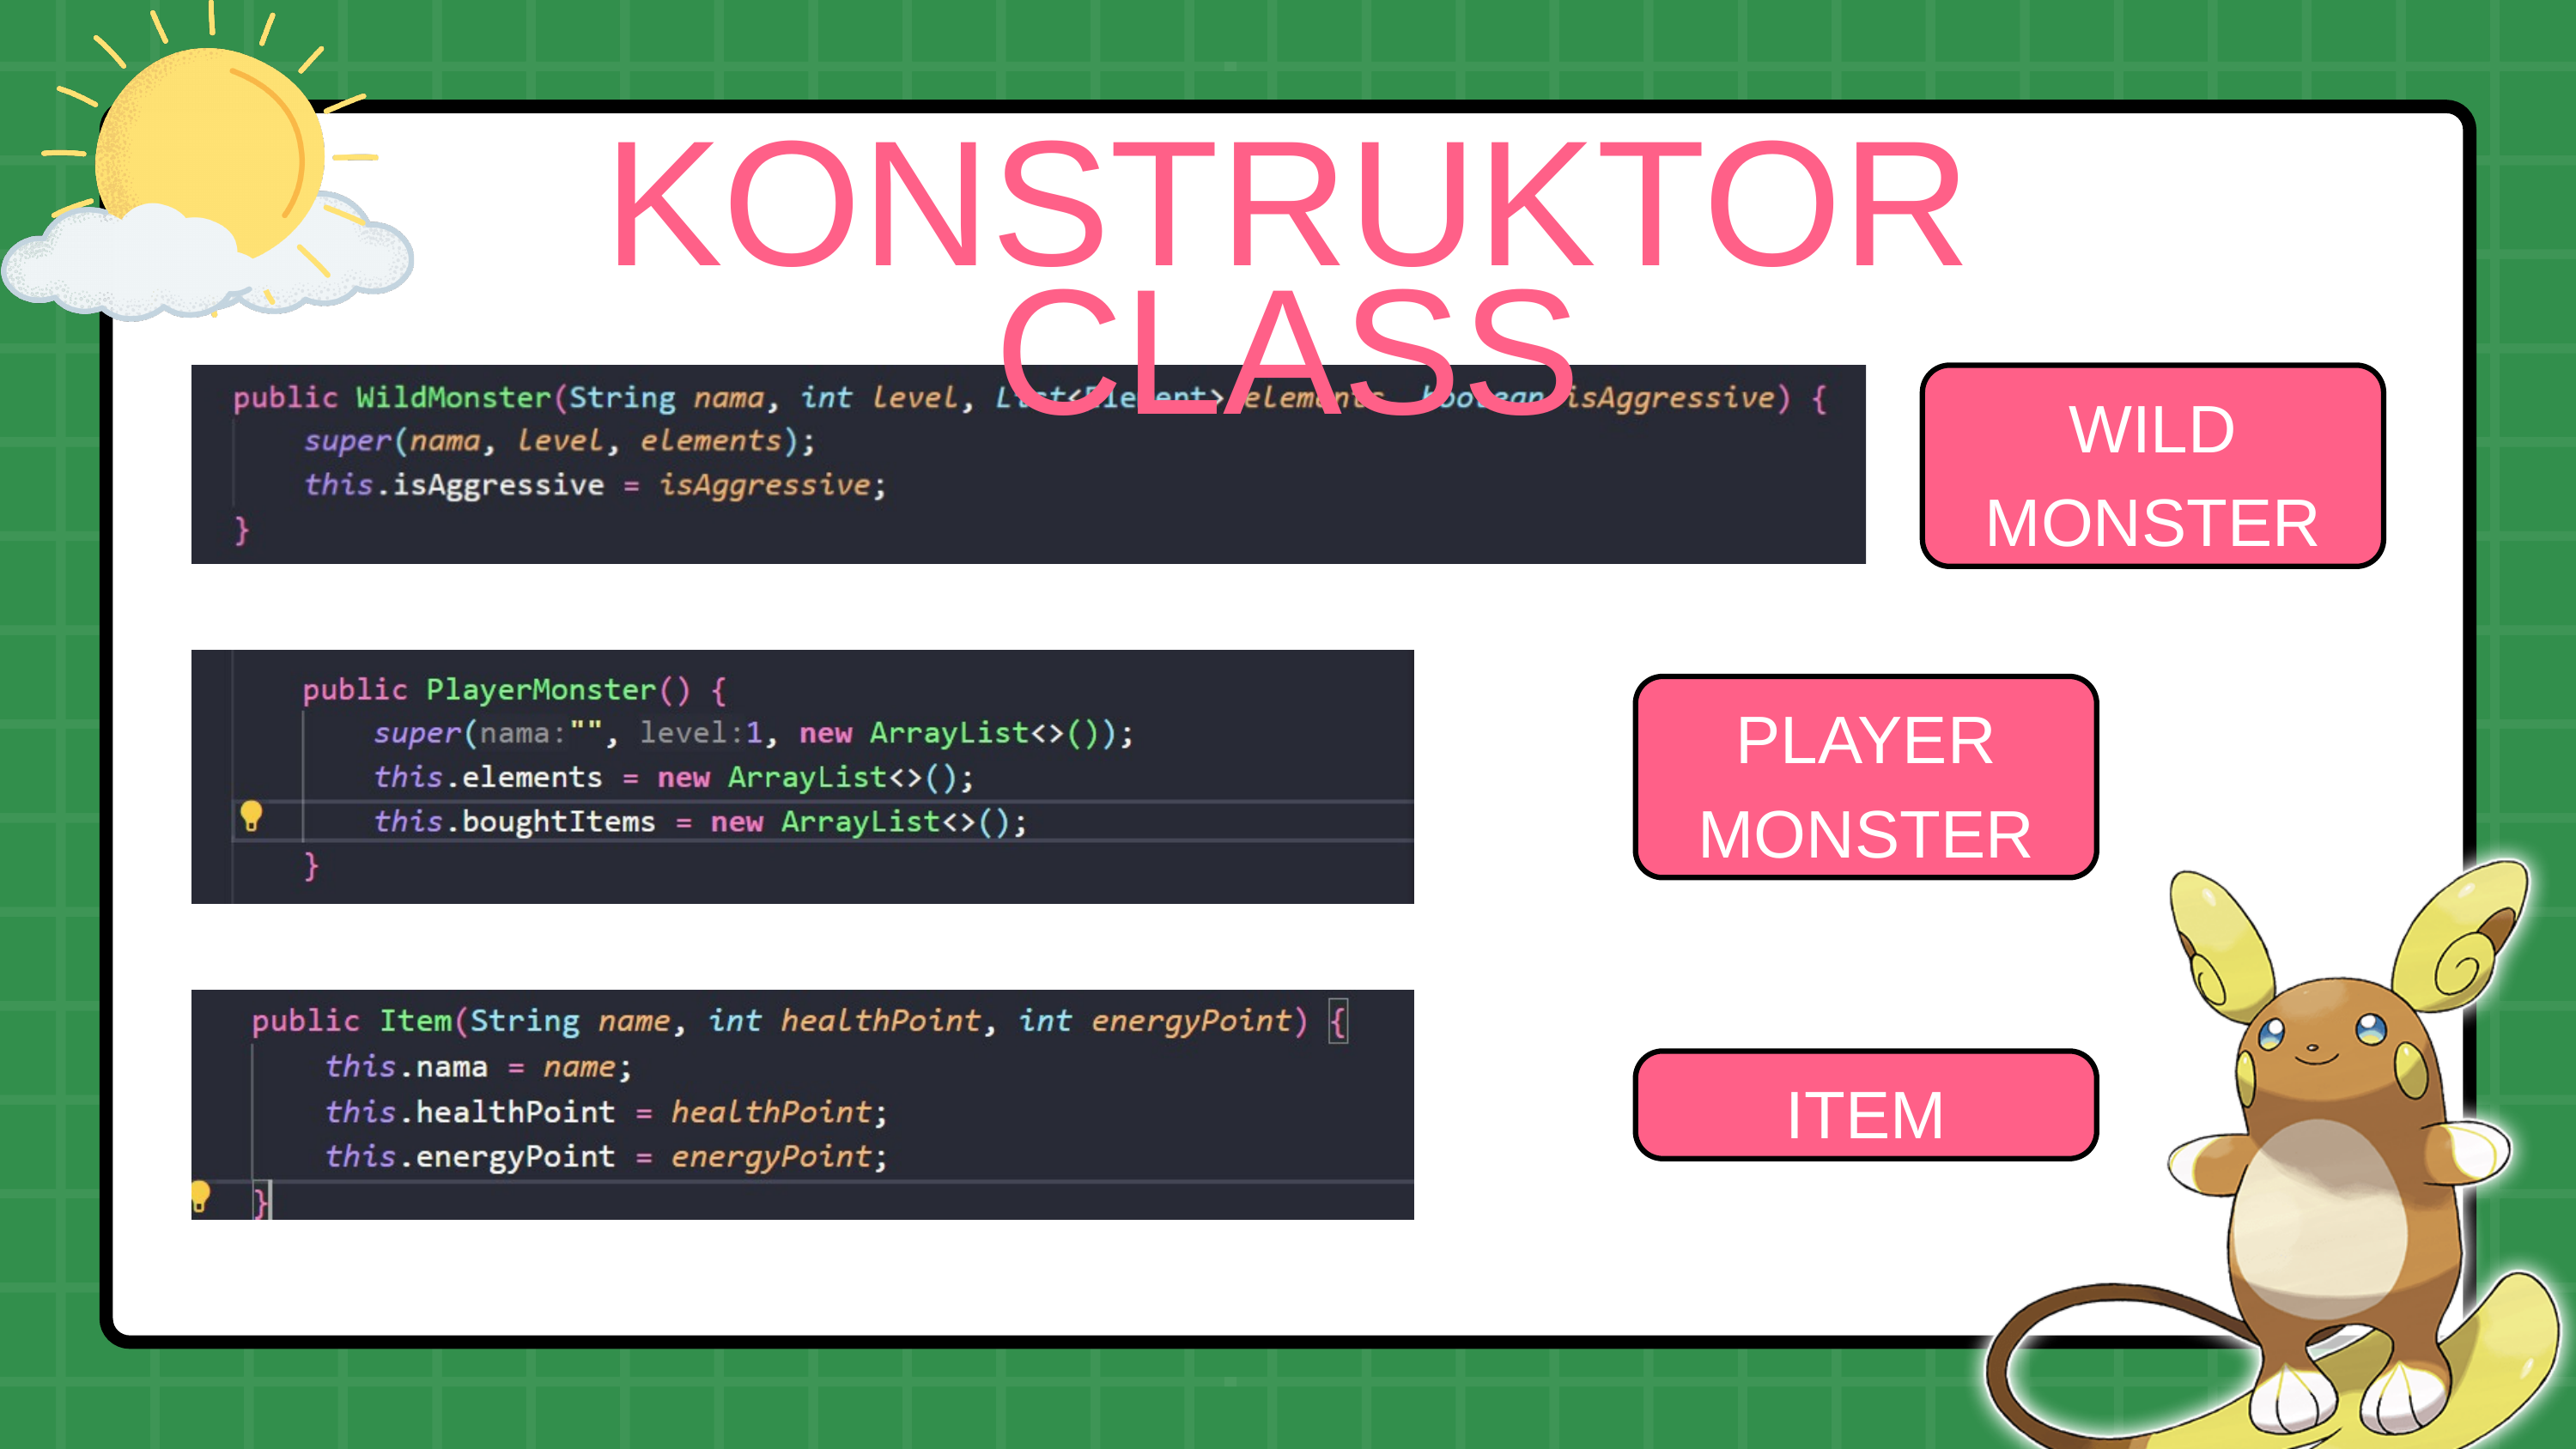

KONSTRUKTOR CLASS

WILD MONSTER

PLAYER MONSTER

ITEM